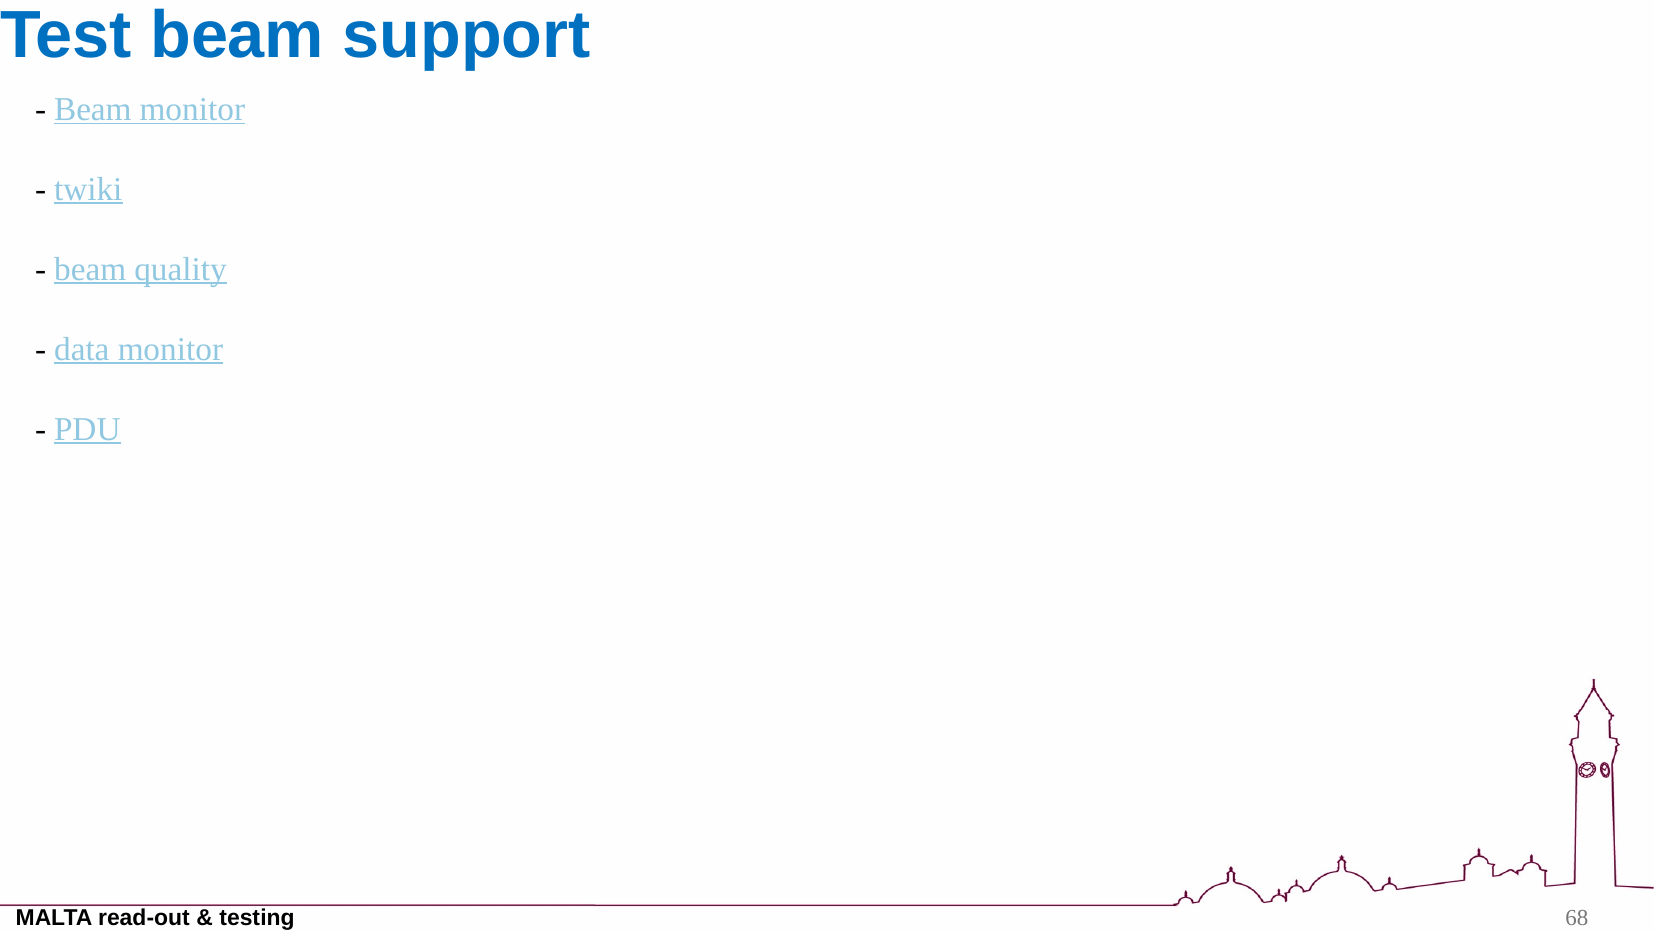

# Test beam support
- Beam monitor

- twiki

- beam quality

- data monitor

- PDU
MALTA read-out & testing
68